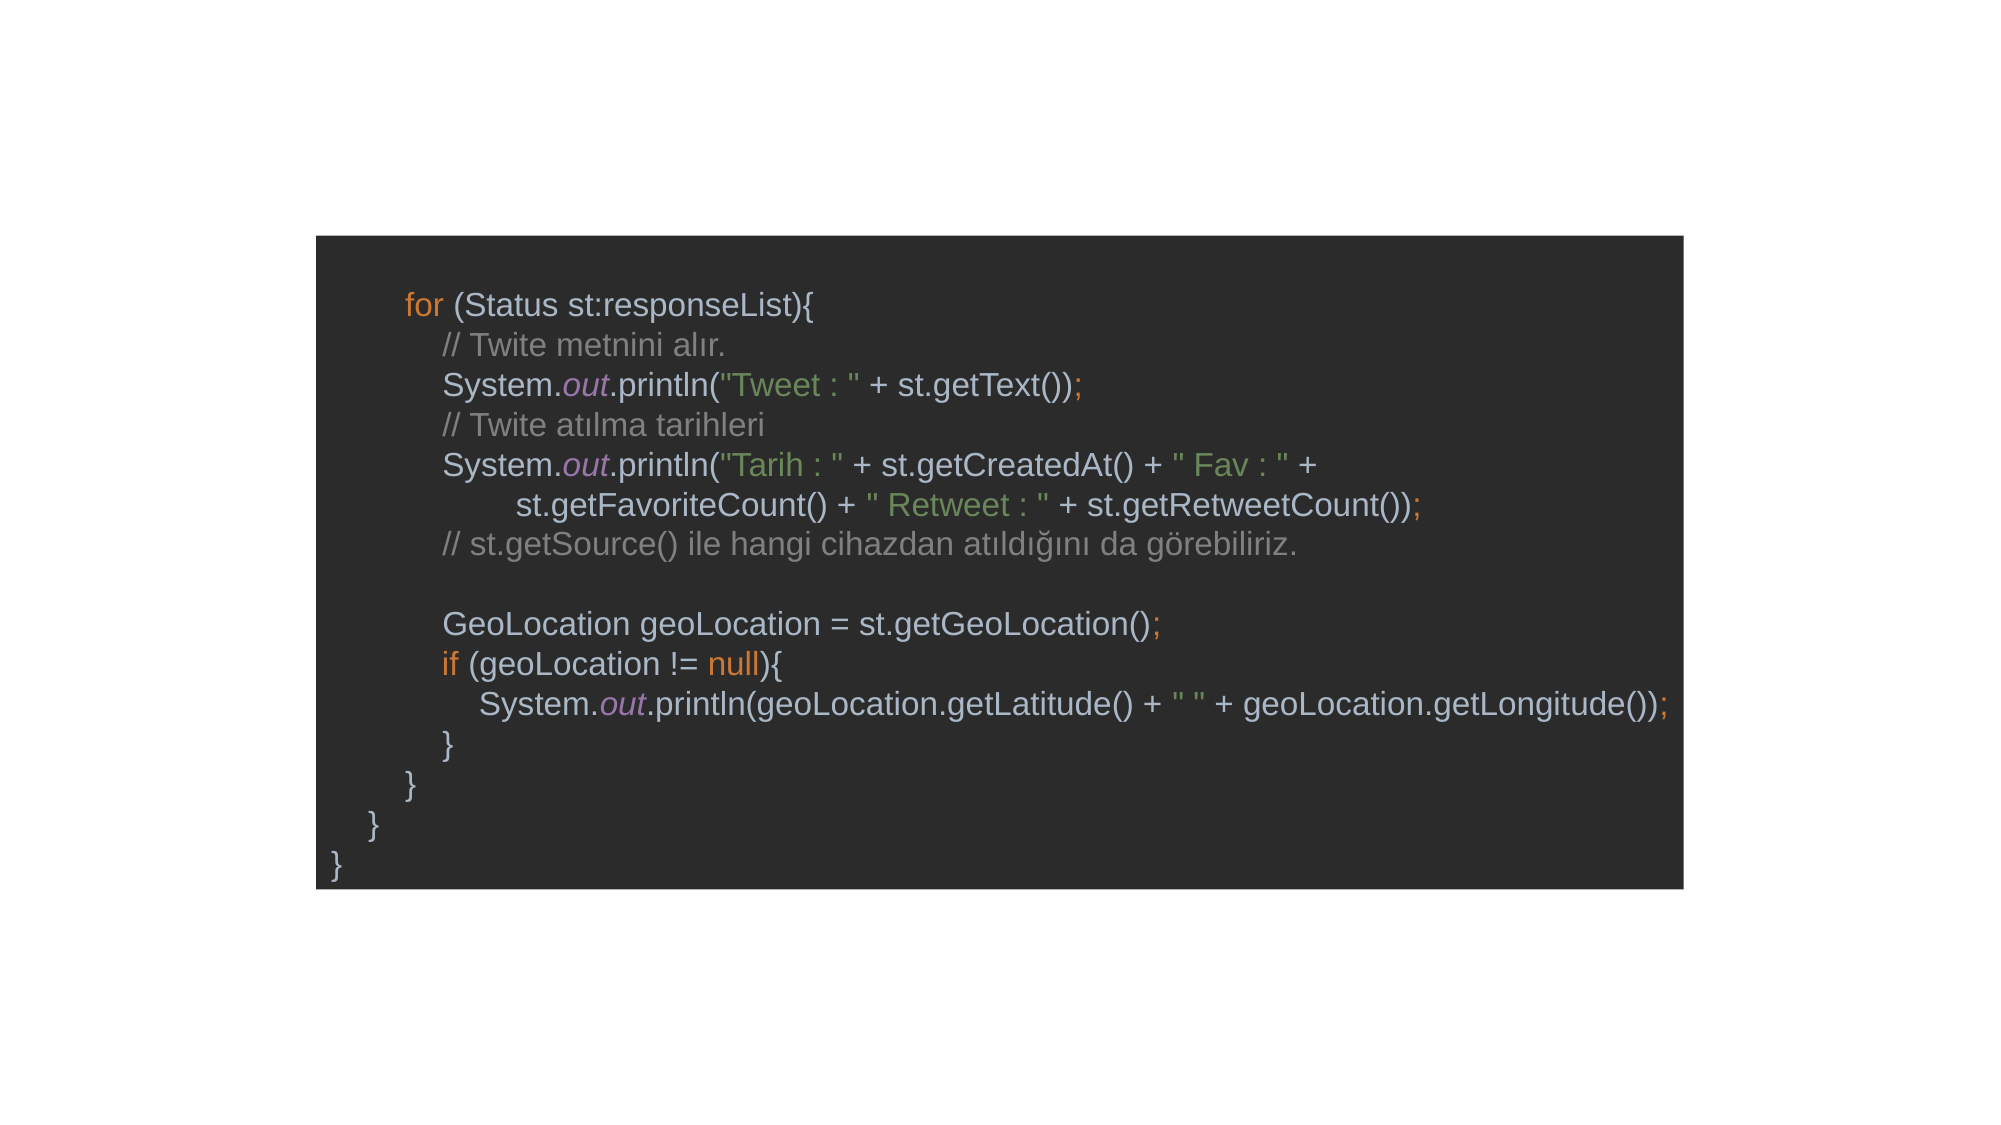

for (Status st:responseList){
            // Twite metnini alır.
            System.out.println("Tweet : " + st.getText());
            // Twite atılma tarihleri
            System.out.println("Tarih : " + st.getCreatedAt() + " Fav : " +
                    st.getFavoriteCount() + " Retweet : " + st.getRetweetCount());
            // st.getSource() ile hangi cihazdan atıldığını da görebiliriz.
            GeoLocation geoLocation = st.getGeoLocation();
            if (geoLocation != null){
                System.out.println(geoLocation.getLatitude() + " " + geoLocation.getLongitude());
            }
        }
    }
}